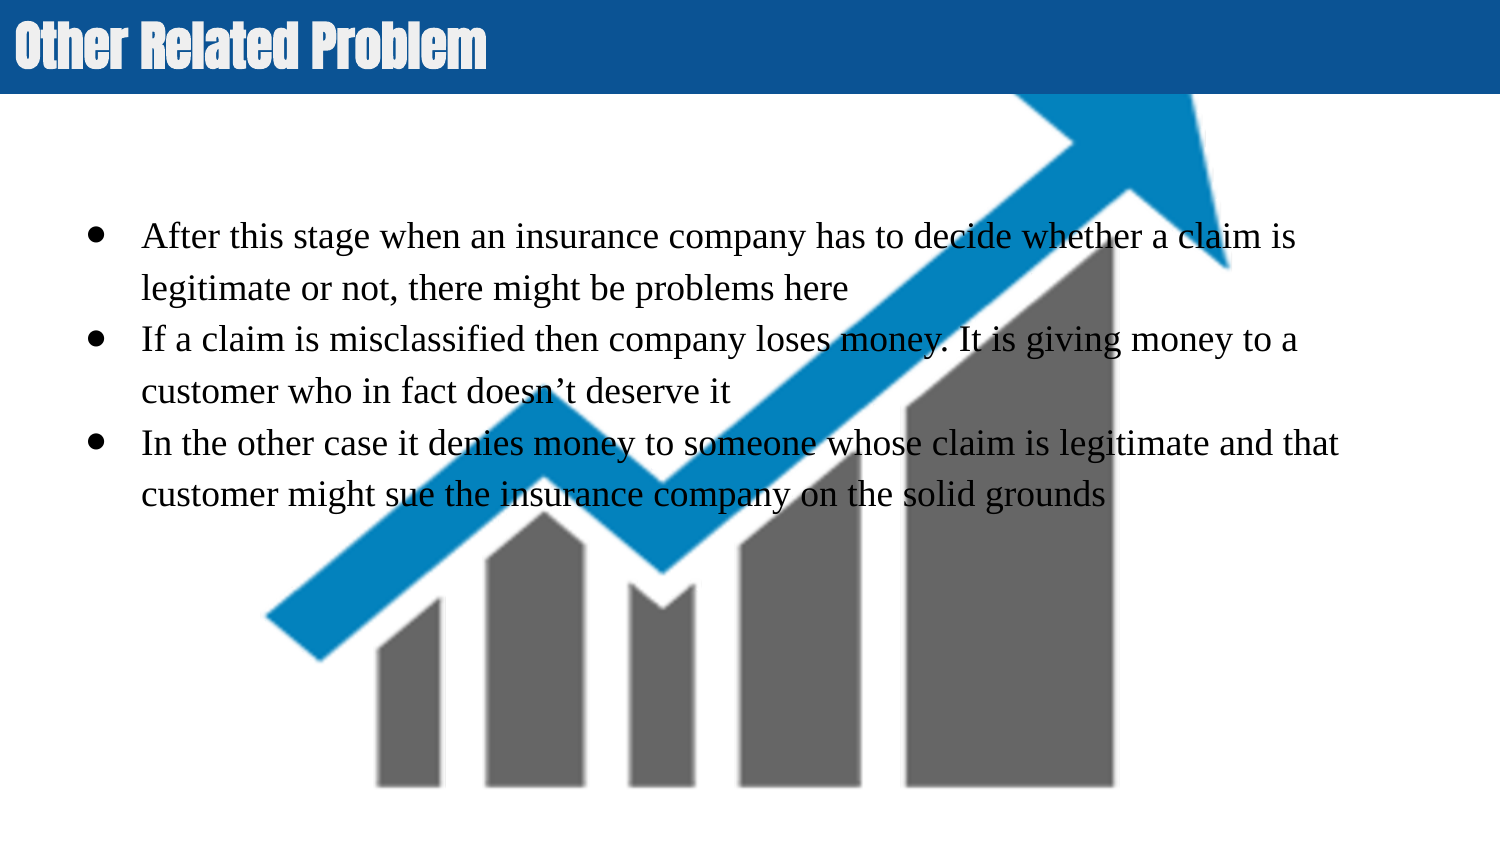

# Other Related Problem
After this stage when an insurance company has to decide whether a claim is legitimate or not, there might be problems here
If a claim is misclassified then company loses money. It is giving money to a customer who in fact doesn’t deserve it
In the other case it denies money to someone whose claim is legitimate and that customer might sue the insurance company on the solid grounds